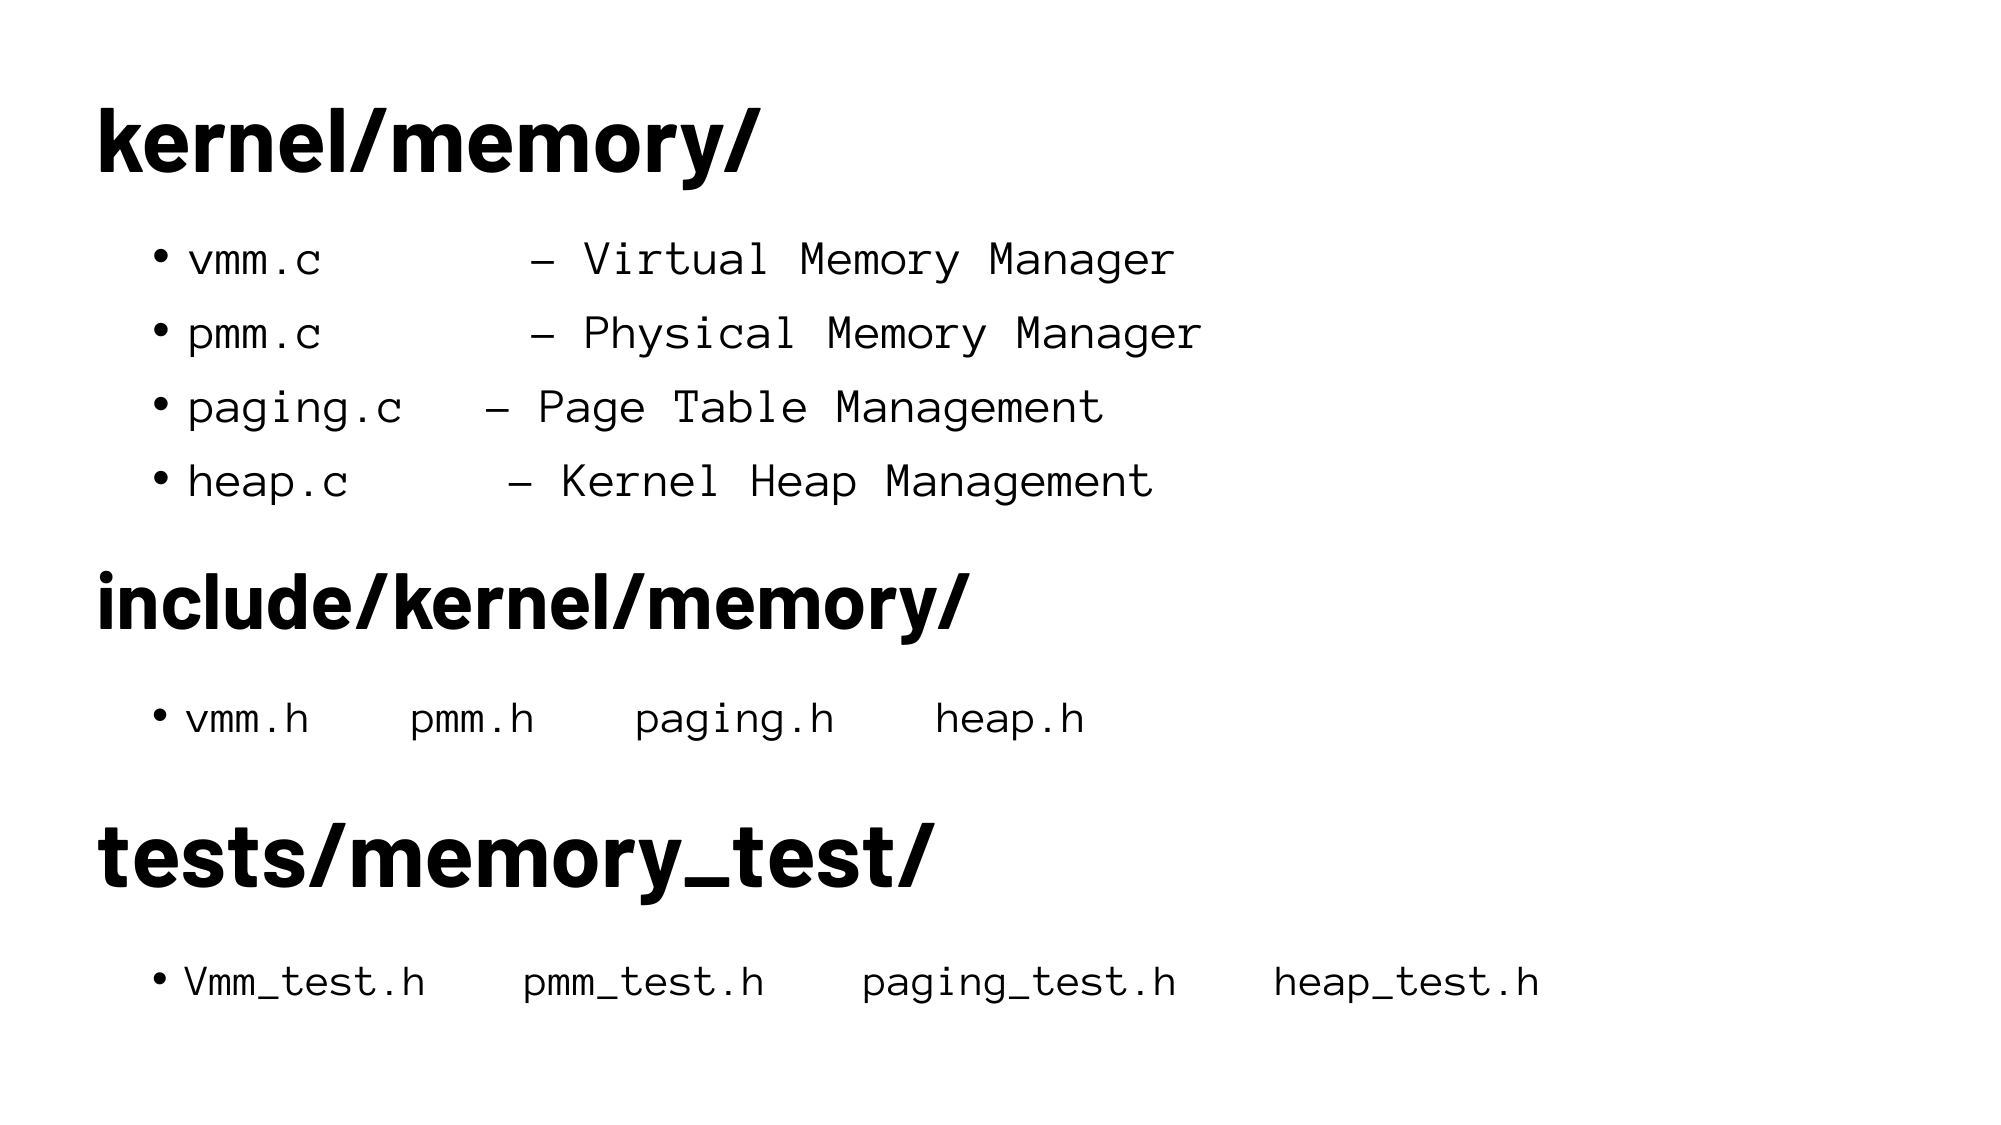

# kernel/memory/
vmm.c      - Virtual Memory Manager
pmm.c      - Physical Memory Manager
paging.c   - Page Table Management
heap.c     - Kernel Heap Management

include/kernel/memory/
vmm.h    pmm.h    paging.h    heap.h

tests/memory_test/
Vmm_test.h    pmm_test.h    paging_test.h    heap_test.h